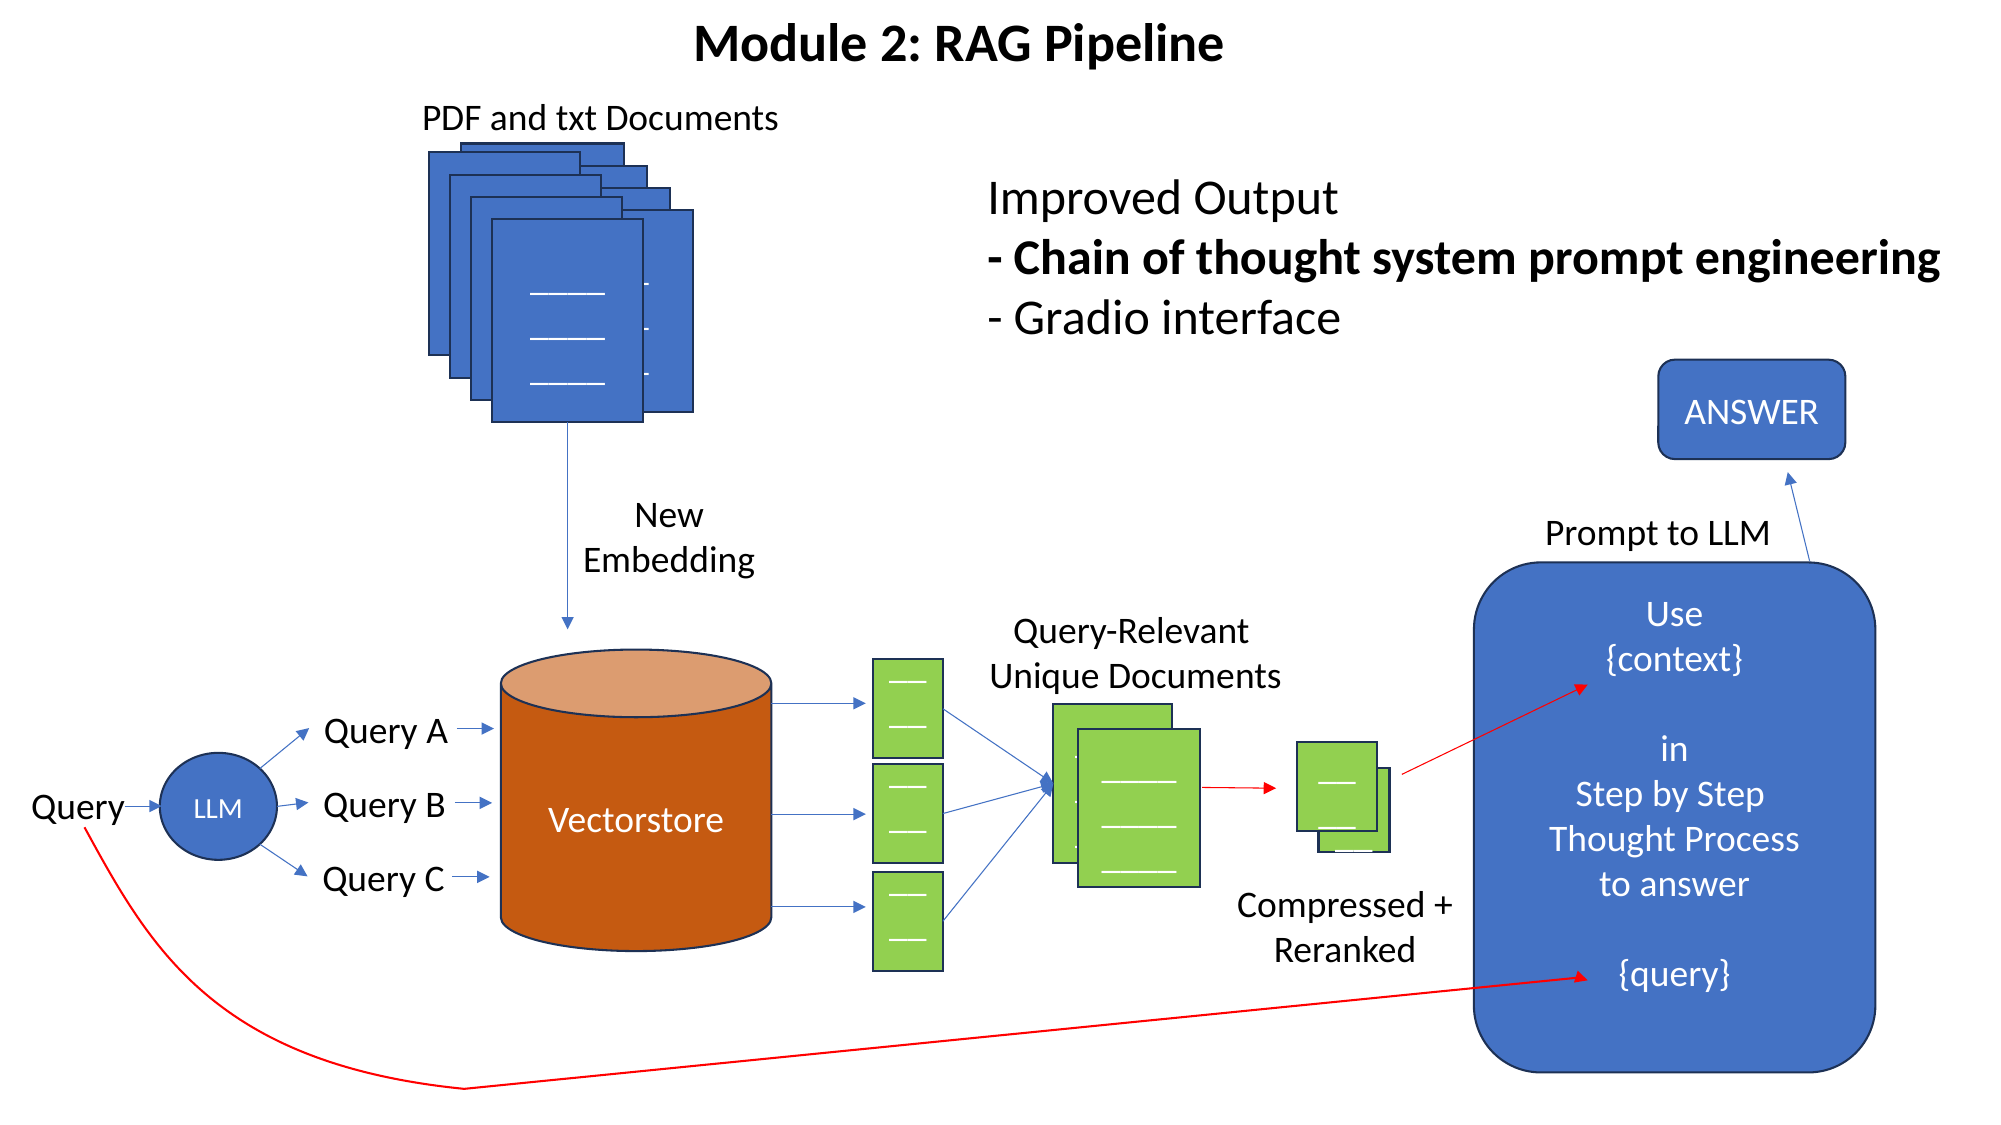

Module 2: RAG Pipeline
PDF and txt Documents
____
____
____
____
____
____
____
____
____
____
____
____
____
____
____
____
____
____
____
____
____
____
____
____
Improved Output
- Chain of thought system prompt engineering
- Gradio interface
ANSWER
New
Embedding
Prompt to LLM
Use
{context}

in
Step by Step
Thought Process
to answer

{query}
Query-Relevant
Unique Documents
Vectorstore
__
____
Query A
____
____
____
____
____
____
____
____
____
LLM
__
____
____
____
____
Query B
Query

Query C
__
____
Compressed +
Reranked